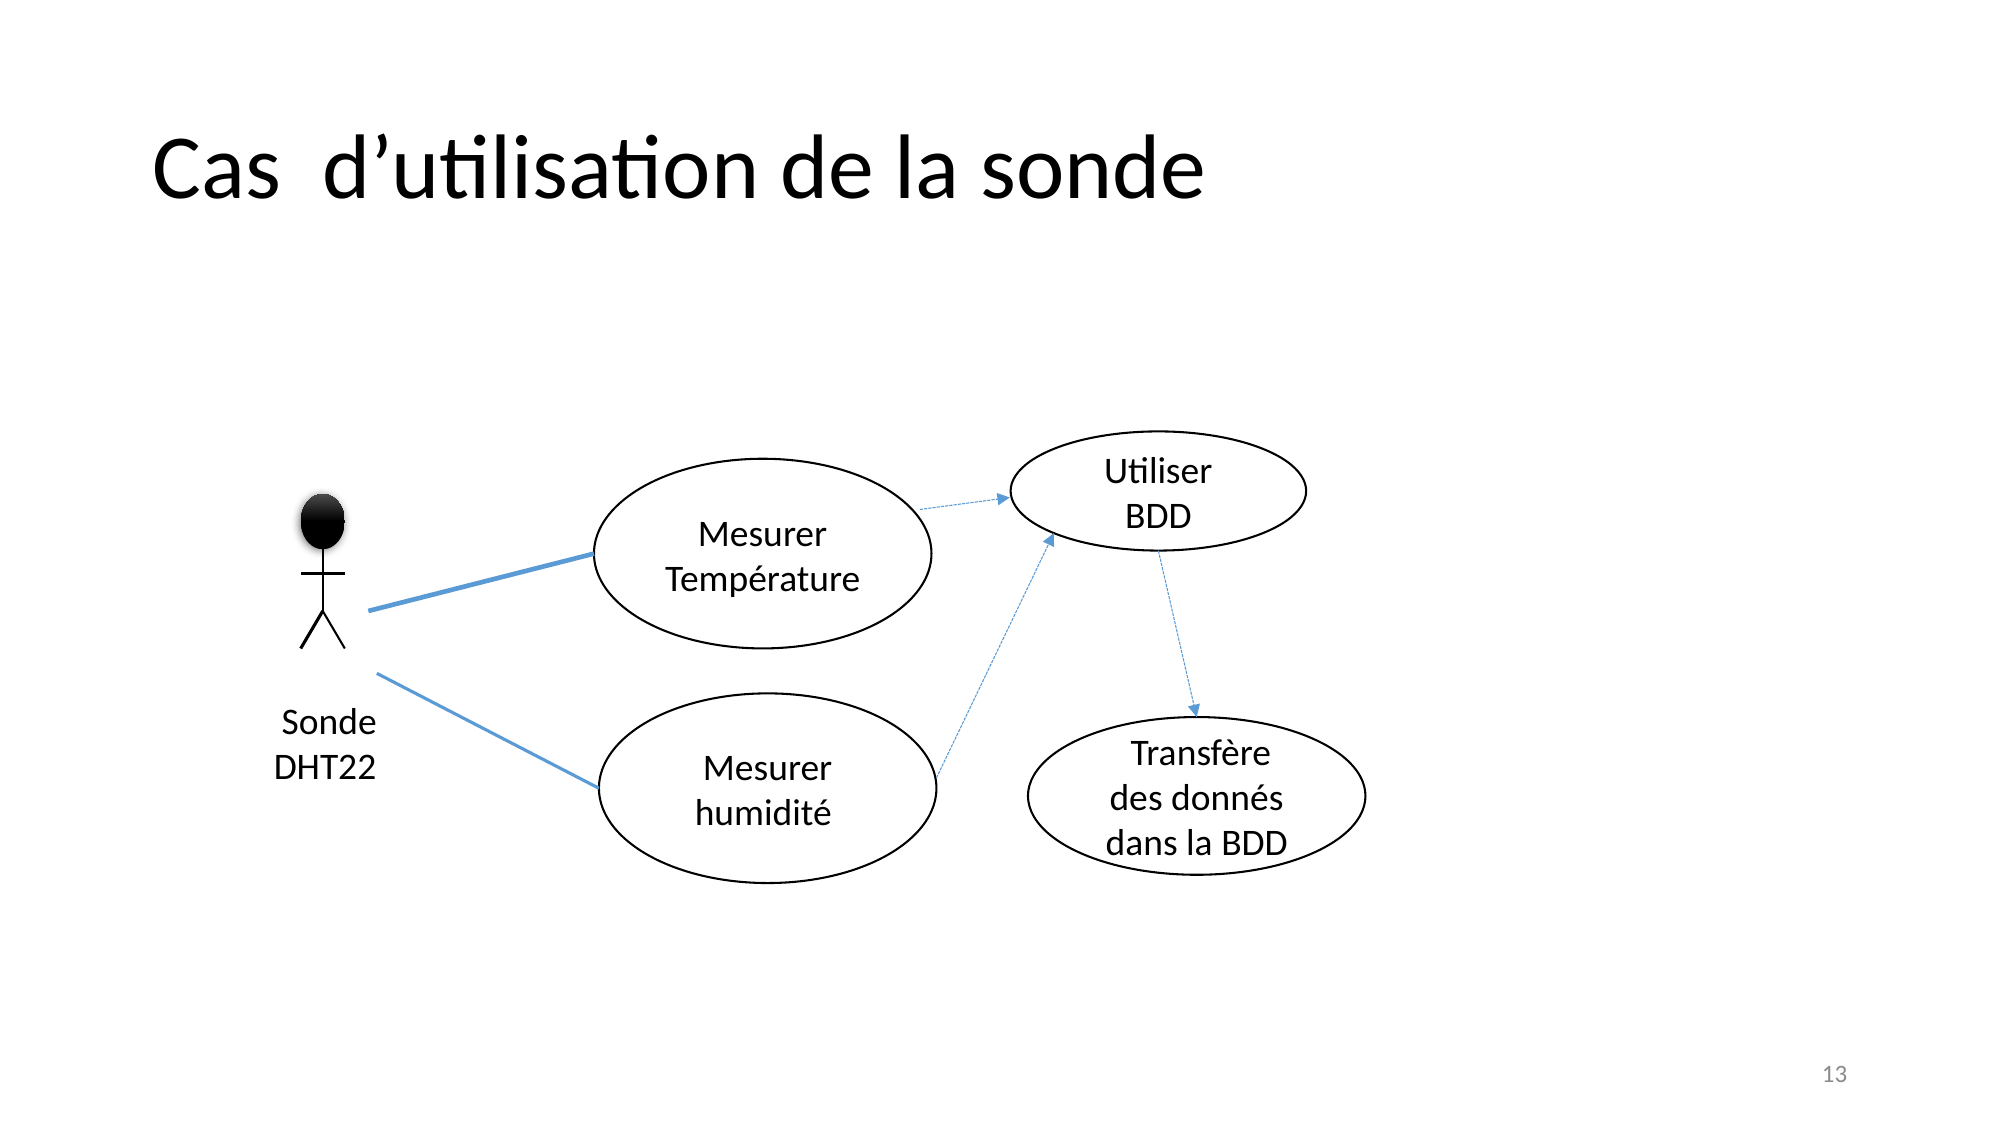

# Cas  d’utilisation de la sonde

Utiliser BDD
Mesurer Température

Include
Include
Include
Sonde DHT22
Mesurer humidité
 Transfère des donnés dans la BDD
13